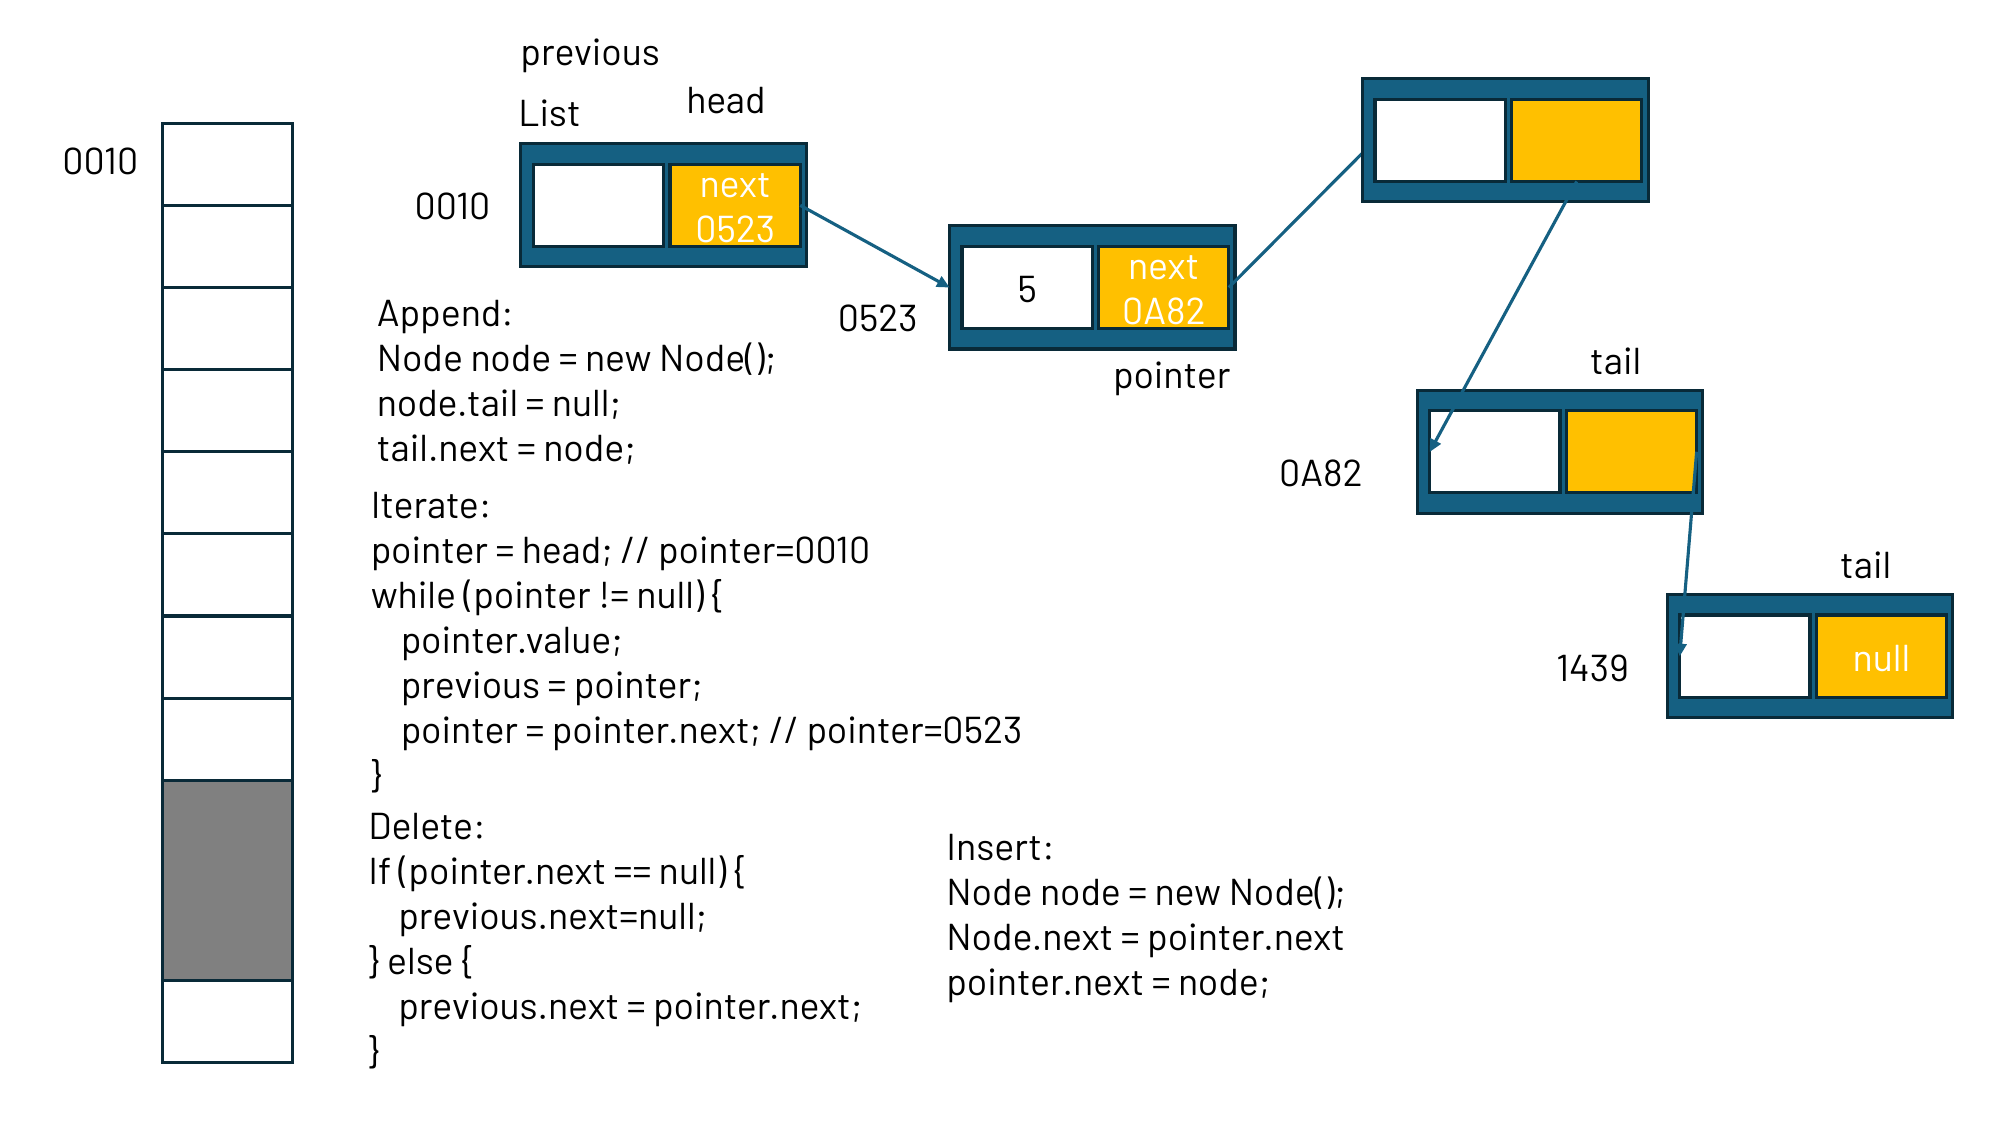

previous
head

List

0010

next
0523

0010

next 0A82
5
Append:
Node node = new Node();
node.tail = null;
tail.next = node;
0523

tail
pointer

0A82

Iterate:
pointer = head; // pointer=0010
while (pointer != null) {
    pointer.value;
    previous = pointer;
    pointer = pointer.next; // pointer=0523
}

tail

null

1439

Delete:
If (pointer.next == null) {
    previous.next=null;
} else {
    previous.next = pointer.next;
}
Insert:
Node node = new Node();
Node.next = pointer.next
pointer.next = node;